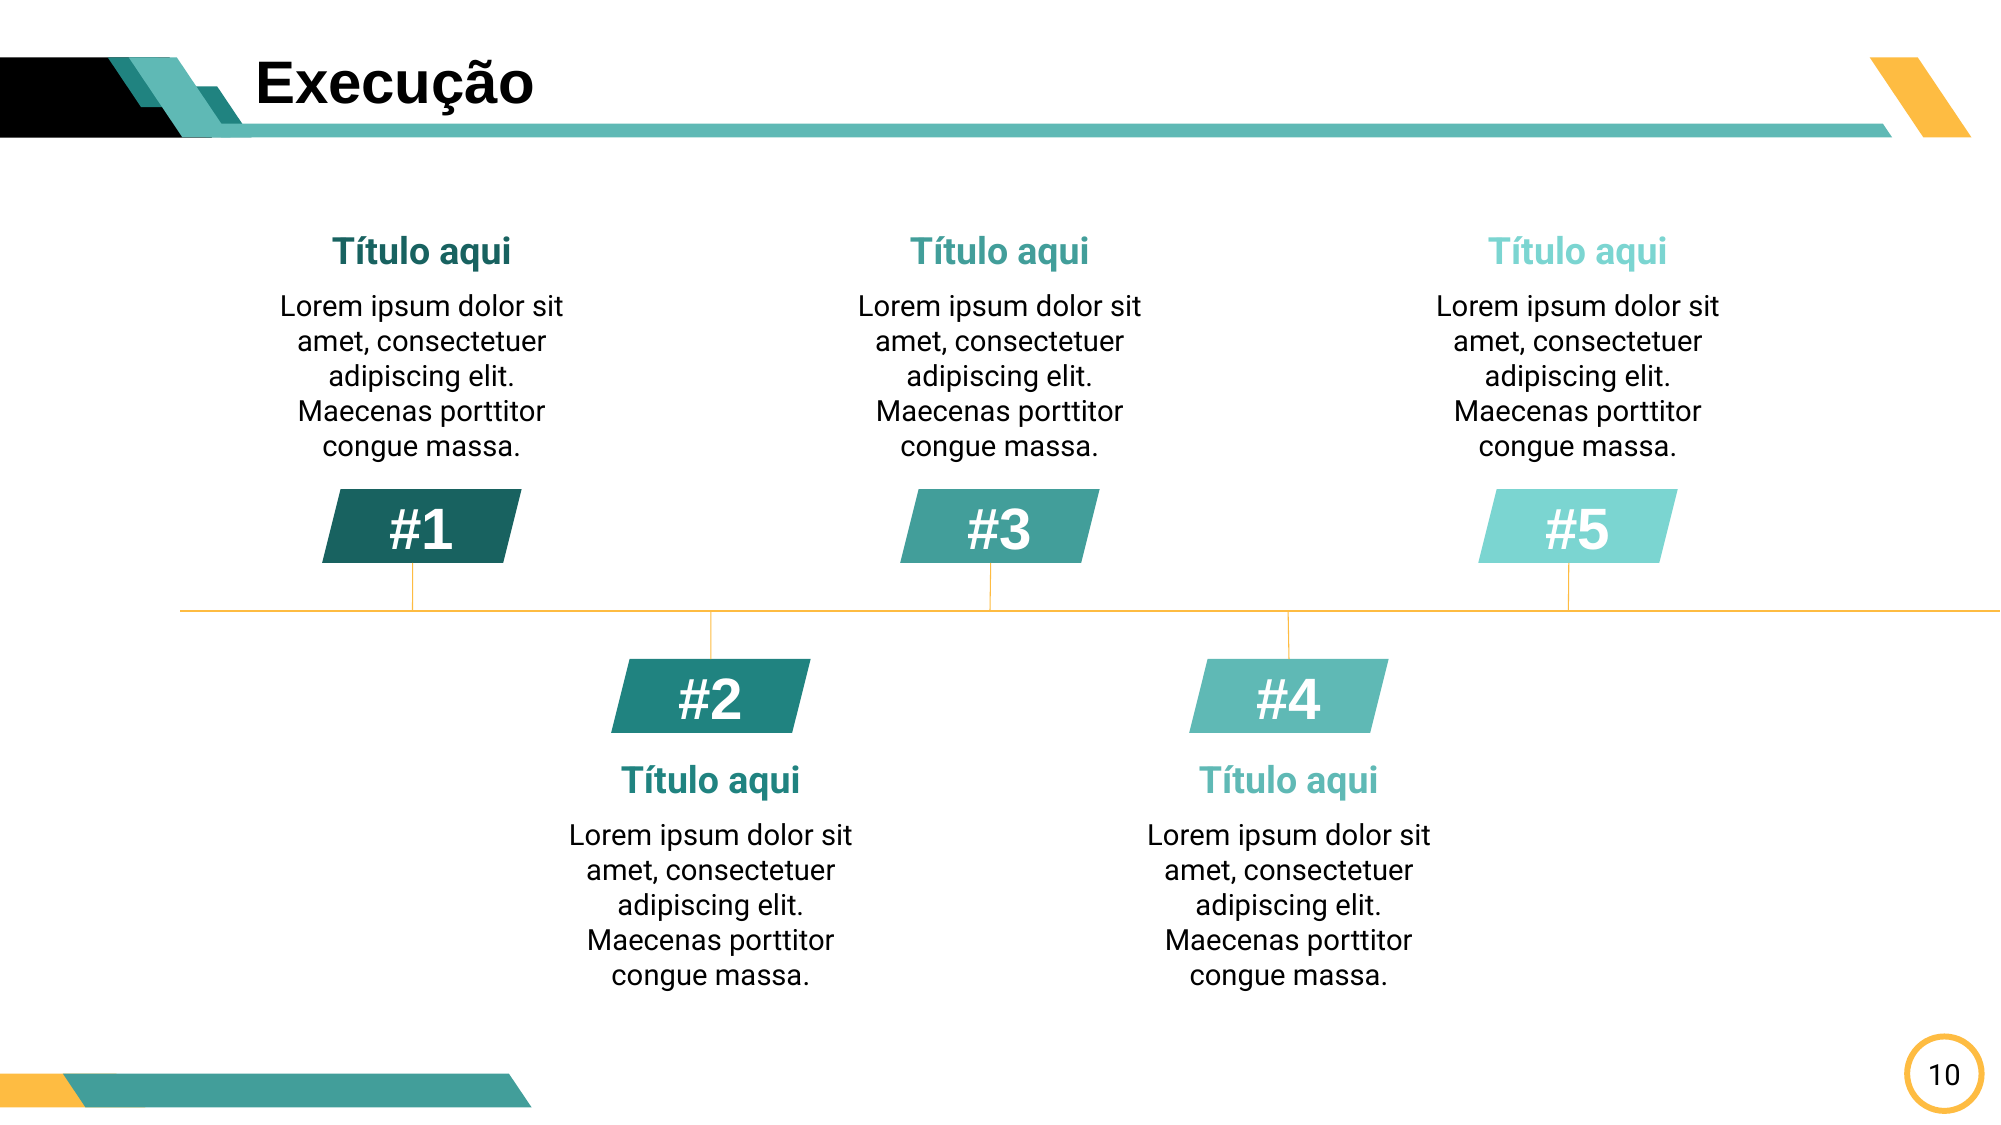

# Execução

Título aqui
Lorem ipsum dolor sit amet, consectetuer adipiscing elit. Maecenas porttitor congue massa.
#1
Título aqui
Lorem ipsum dolor sit amet, consectetuer adipiscing elit. Maecenas porttitor congue massa.
#3
Título aqui
Lorem ipsum dolor sit amet, consectetuer adipiscing elit. Maecenas porttitor congue massa.
#5
#2
Título aqui
Lorem ipsum dolor sit amet, consectetuer adipiscing elit. Maecenas porttitor congue massa.
#4
Título aqui
Lorem ipsum dolor sit amet, consectetuer adipiscing elit. Maecenas porttitor congue massa.

10